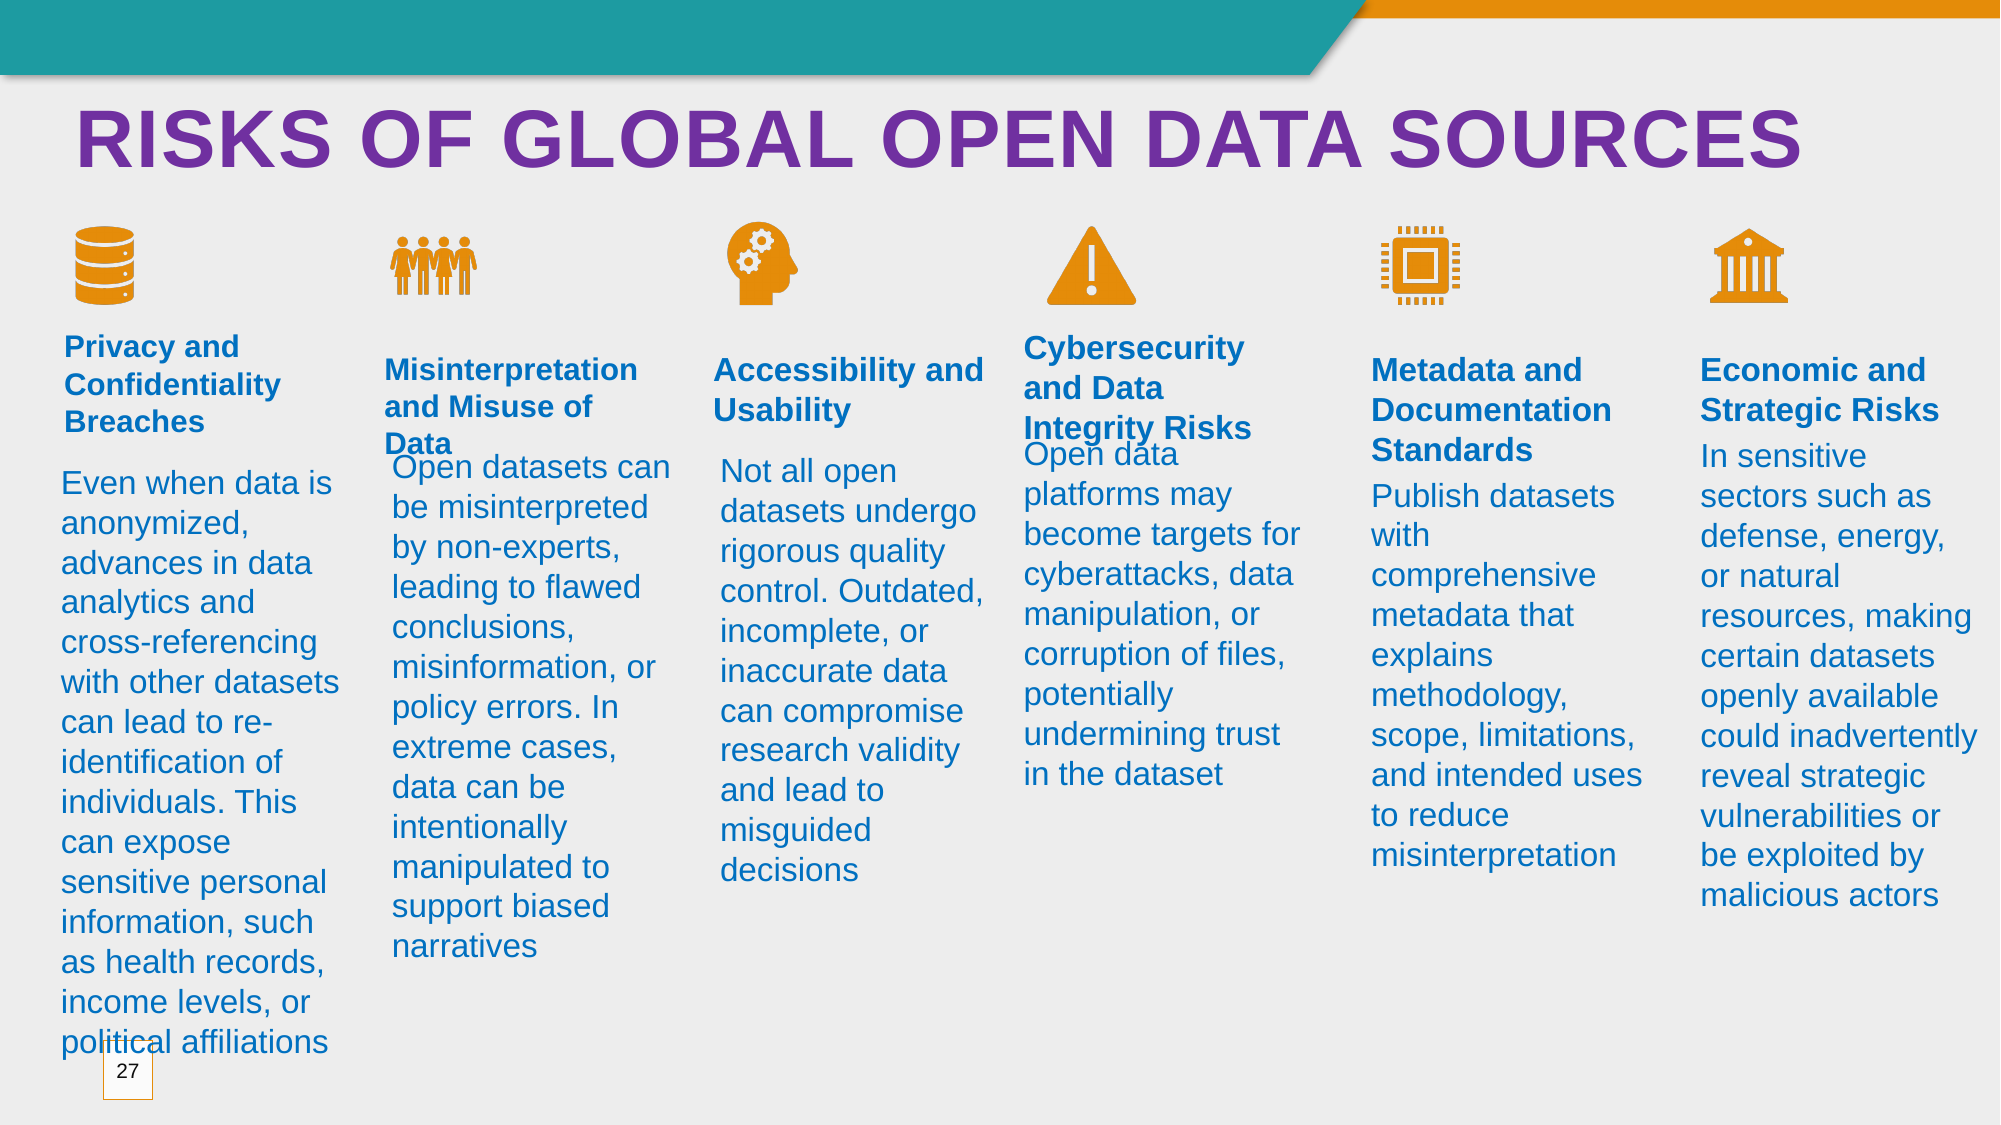

Risks of Global Open DatA Sources
Privacy and Confidentiality Breaches
Even when data is anonymized, advances in data analytics and cross-referencing with other datasets can lead to re-identification of individuals. This can expose sensitive personal information, such as health records, income levels, or political affiliations
Misinterpretation and Misuse of Data
Open datasets can be misinterpreted by non-experts, leading to flawed conclusions, misinformation, or policy errors. In extreme cases, data can be intentionally manipulated to support biased narratives
Accessibility and Usability
Not all open datasets undergo rigorous quality control. Outdated, incomplete, or inaccurate data can compromise research validity and lead to misguided decisions
Cybersecurity and Data Integrity Risks
Open data platforms may become targets for cyberattacks, data manipulation, or corruption of files, potentially undermining trust in the dataset
Metadata and Documentation Standards
Publish datasets with comprehensive metadata that explains methodology, scope, limitations, and intended uses to reduce misinterpretation
Economic and Strategic Risks
In sensitive sectors such as defense, energy, or natural resources, making certain datasets openly available could inadvertently reveal strategic vulnerabilities or be exploited by malicious actors
27